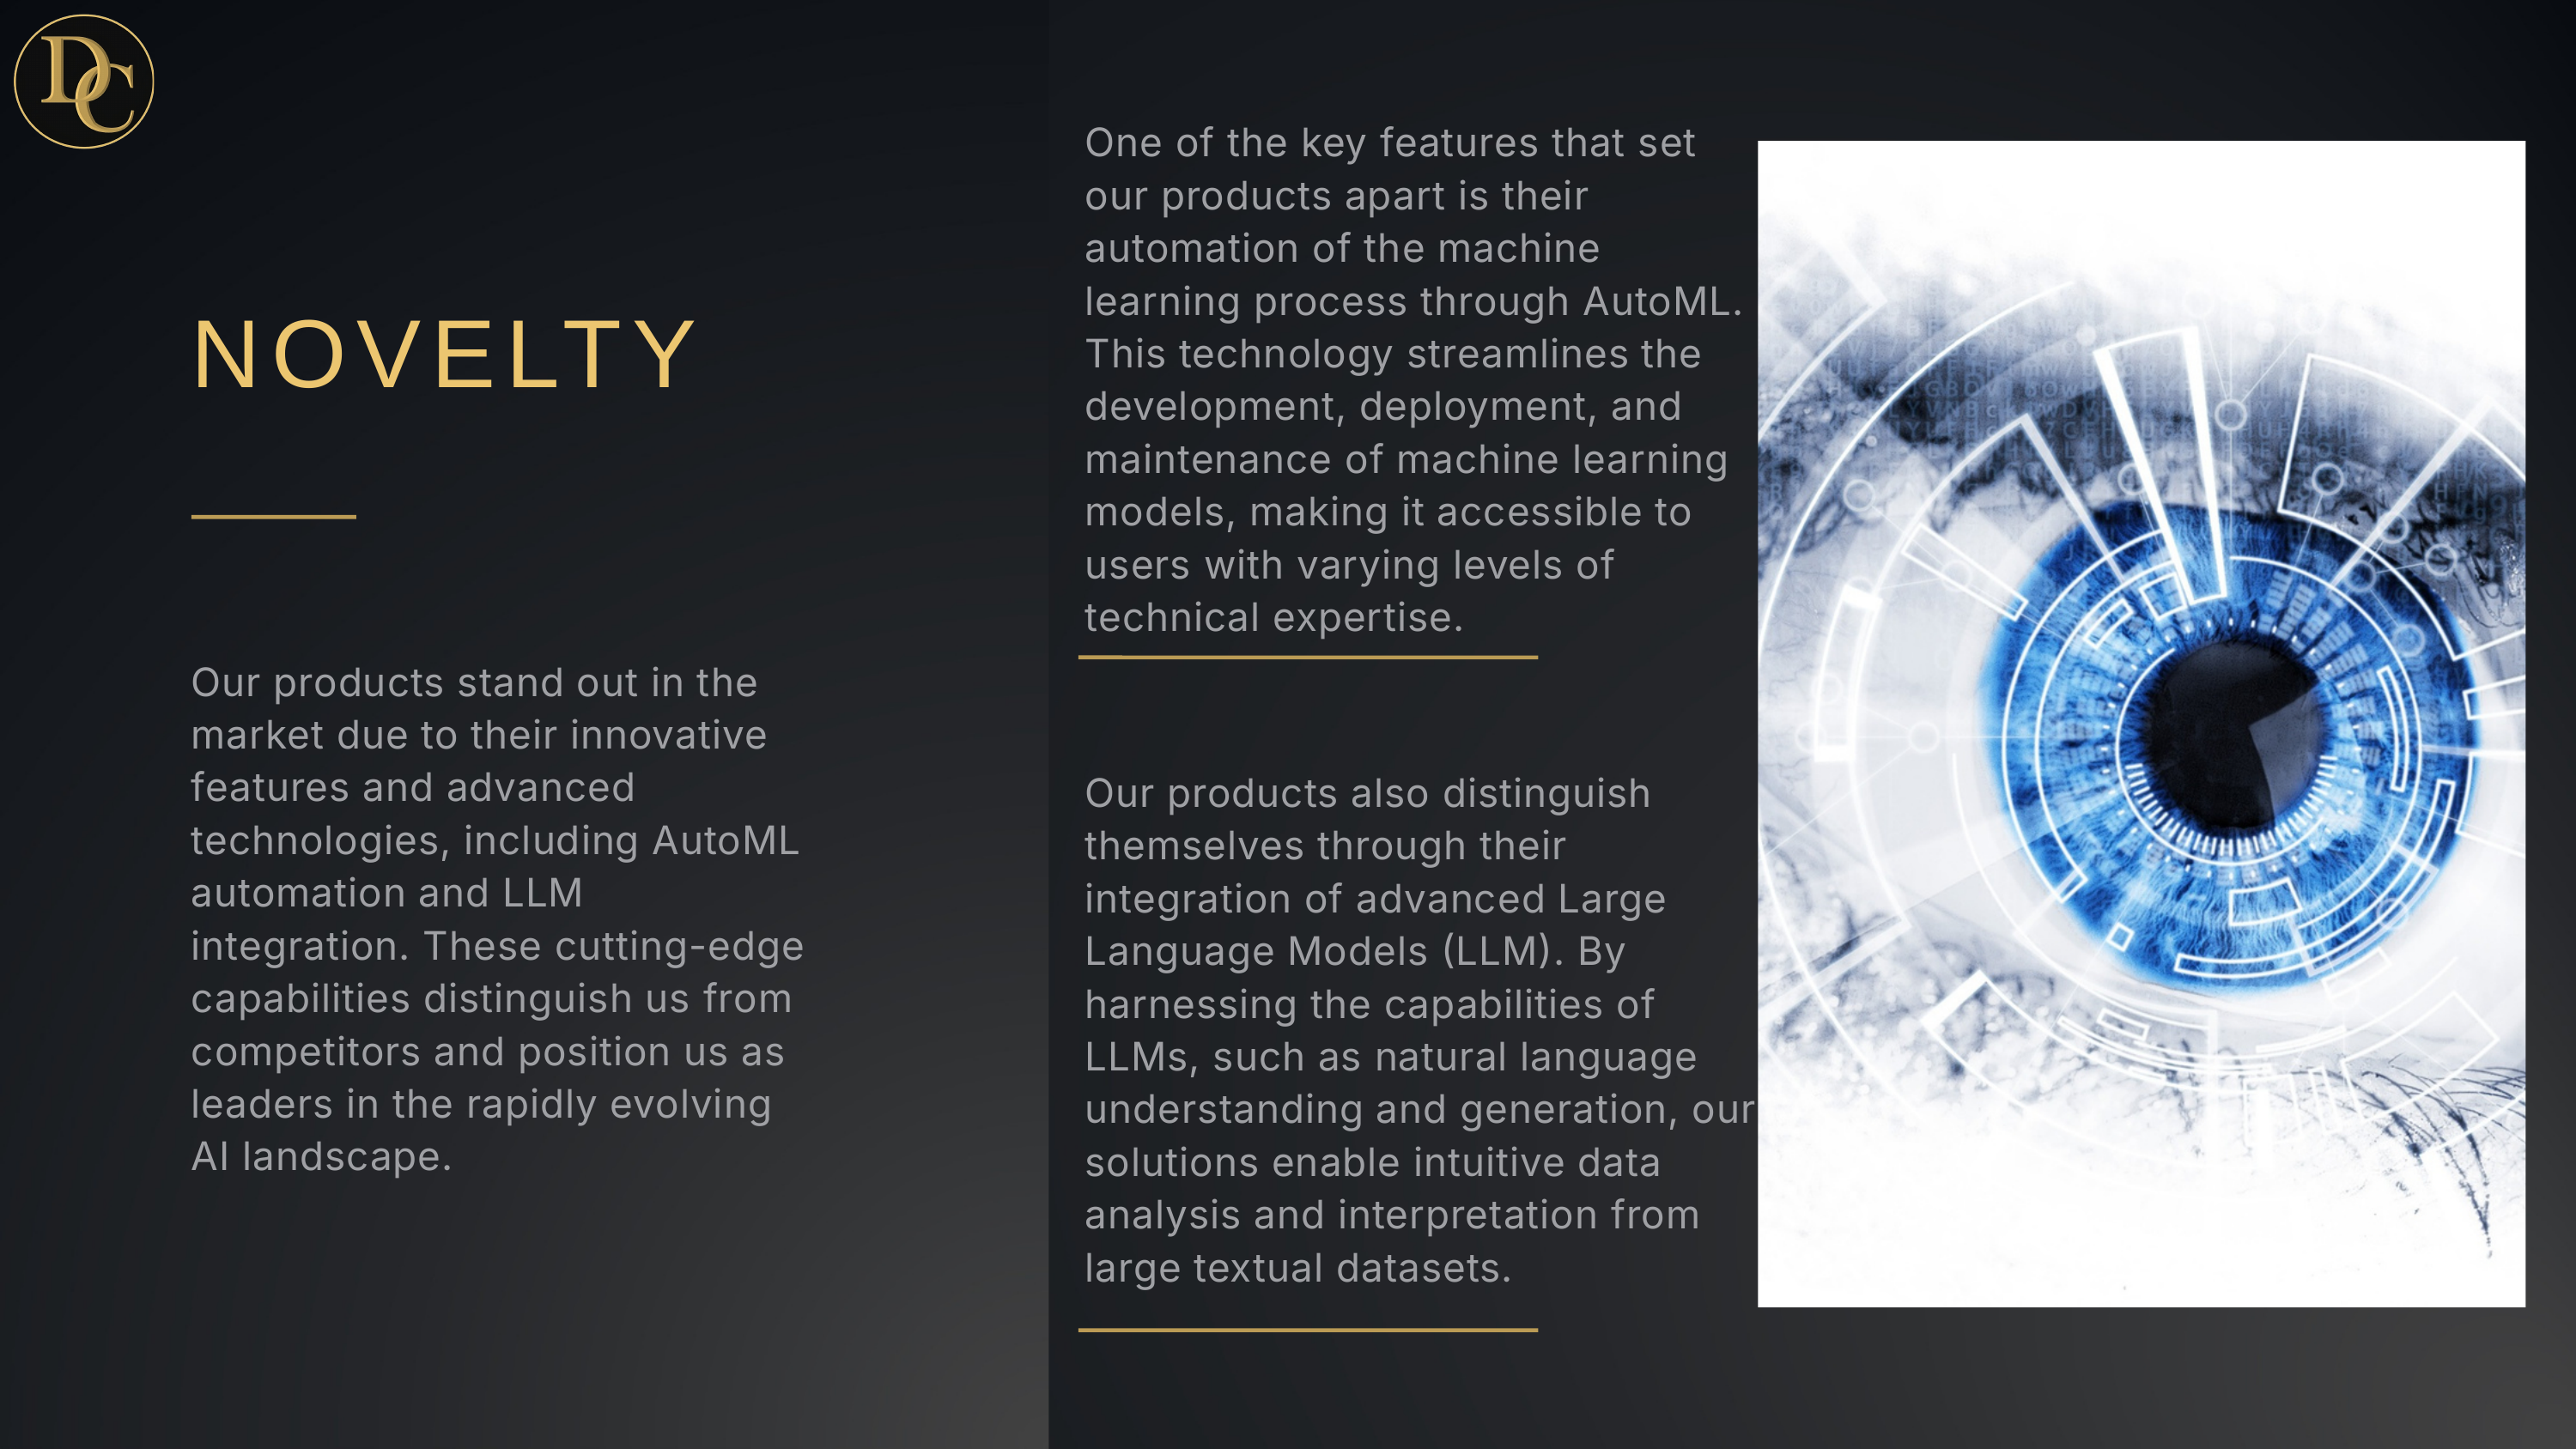

One of the key features that set our products apart is their automation of the machine learning process through AutoML. This technology streamlines the development, deployment, and maintenance of machine learning models, making it accessible to users with varying levels of technical expertise.

NOVELTY

Our products stand out in the market due to their innovative features and advanced technologies, including AutoML automation and LLM integration. These cutting-edge capabilities distinguish us from competitors and position us as leaders in the rapidly evolving AI landscape.

Our products also distinguish themselves through their integration of advanced Large Language Models (LLM). By harnessing the capabilities of LLMs, such as natural language understanding and generation, our solutions enable intuitive data analysis and interpretation from large textual datasets.